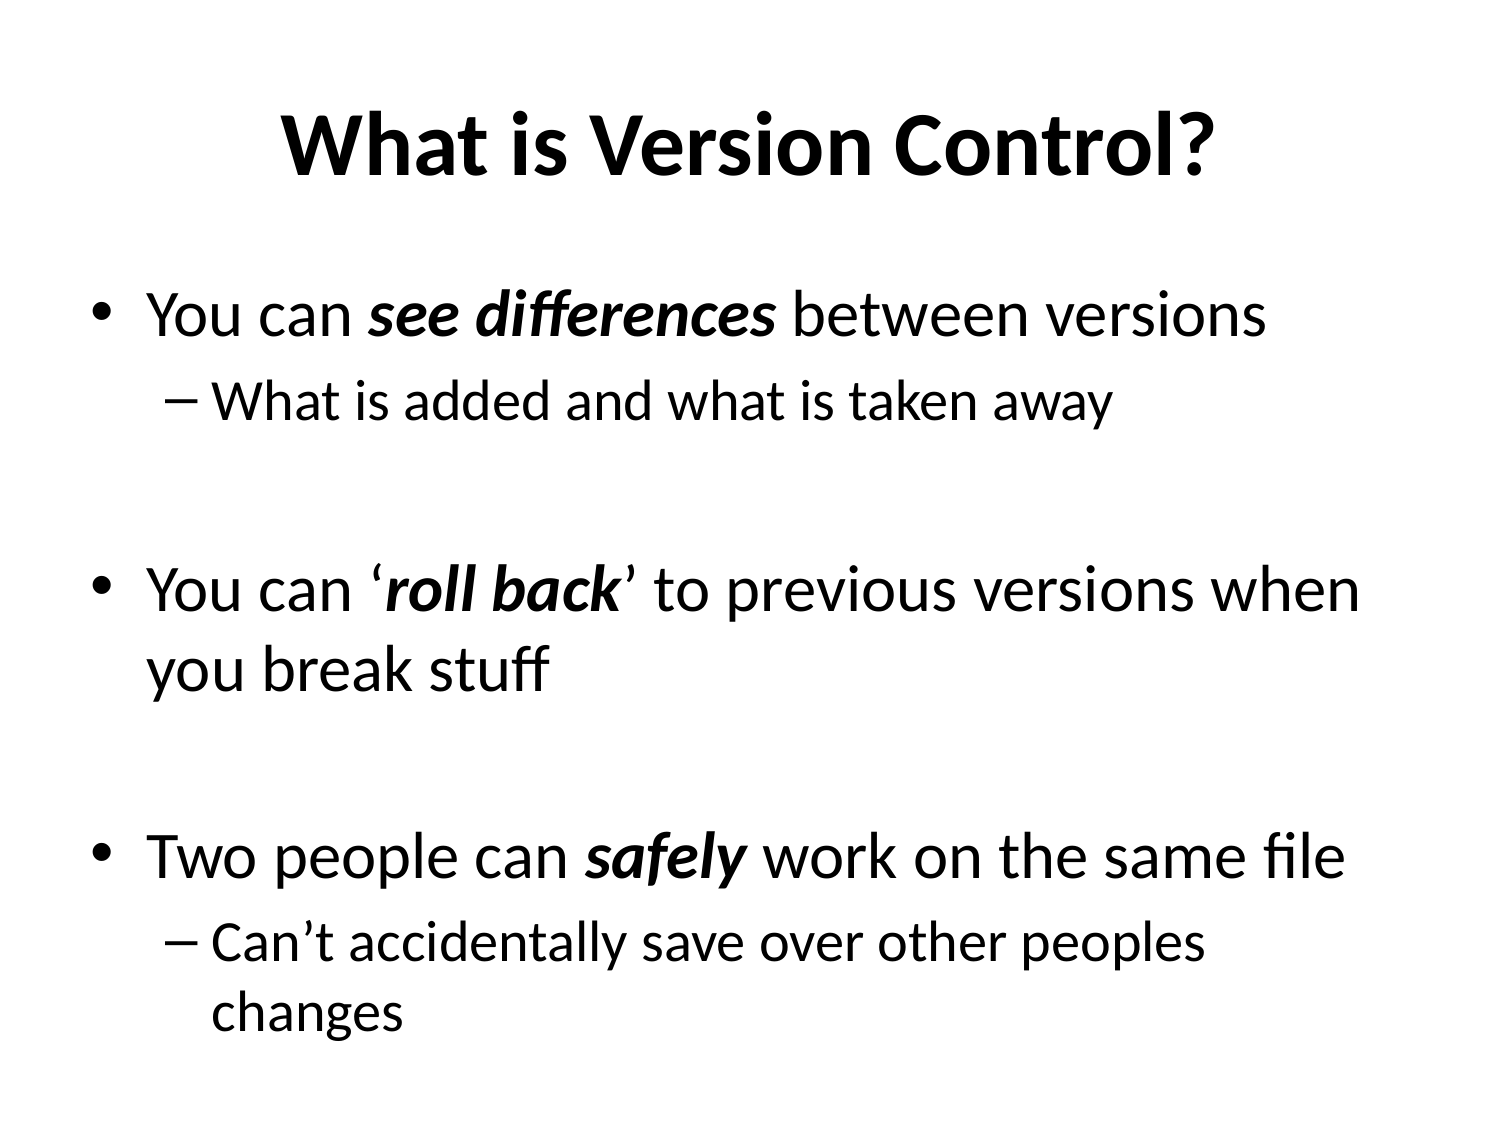

# What is Version Control?
You can see differences between versions
What is added and what is taken away

You can ‘roll back’ to previous versions when you break stuff

Two people can safely work on the same file
Can’t accidentally save over other peoples changes